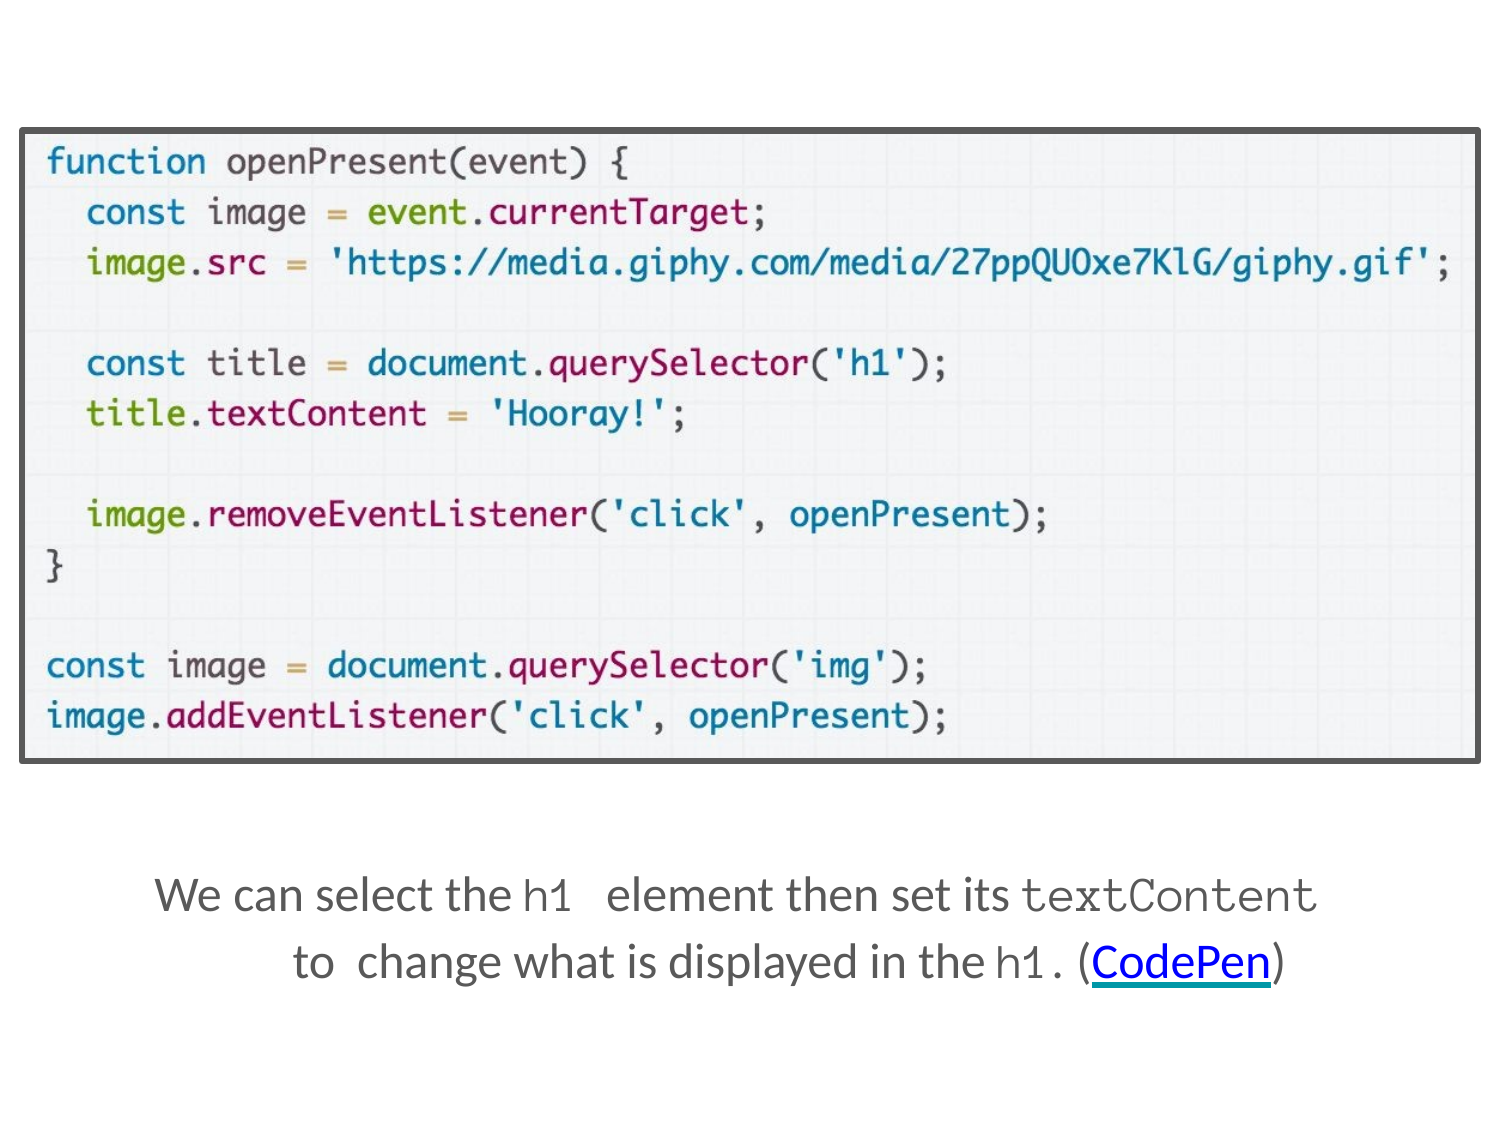

We can select the h1 element then set its textContent to  change what is displayed in the h1. (CodePen)